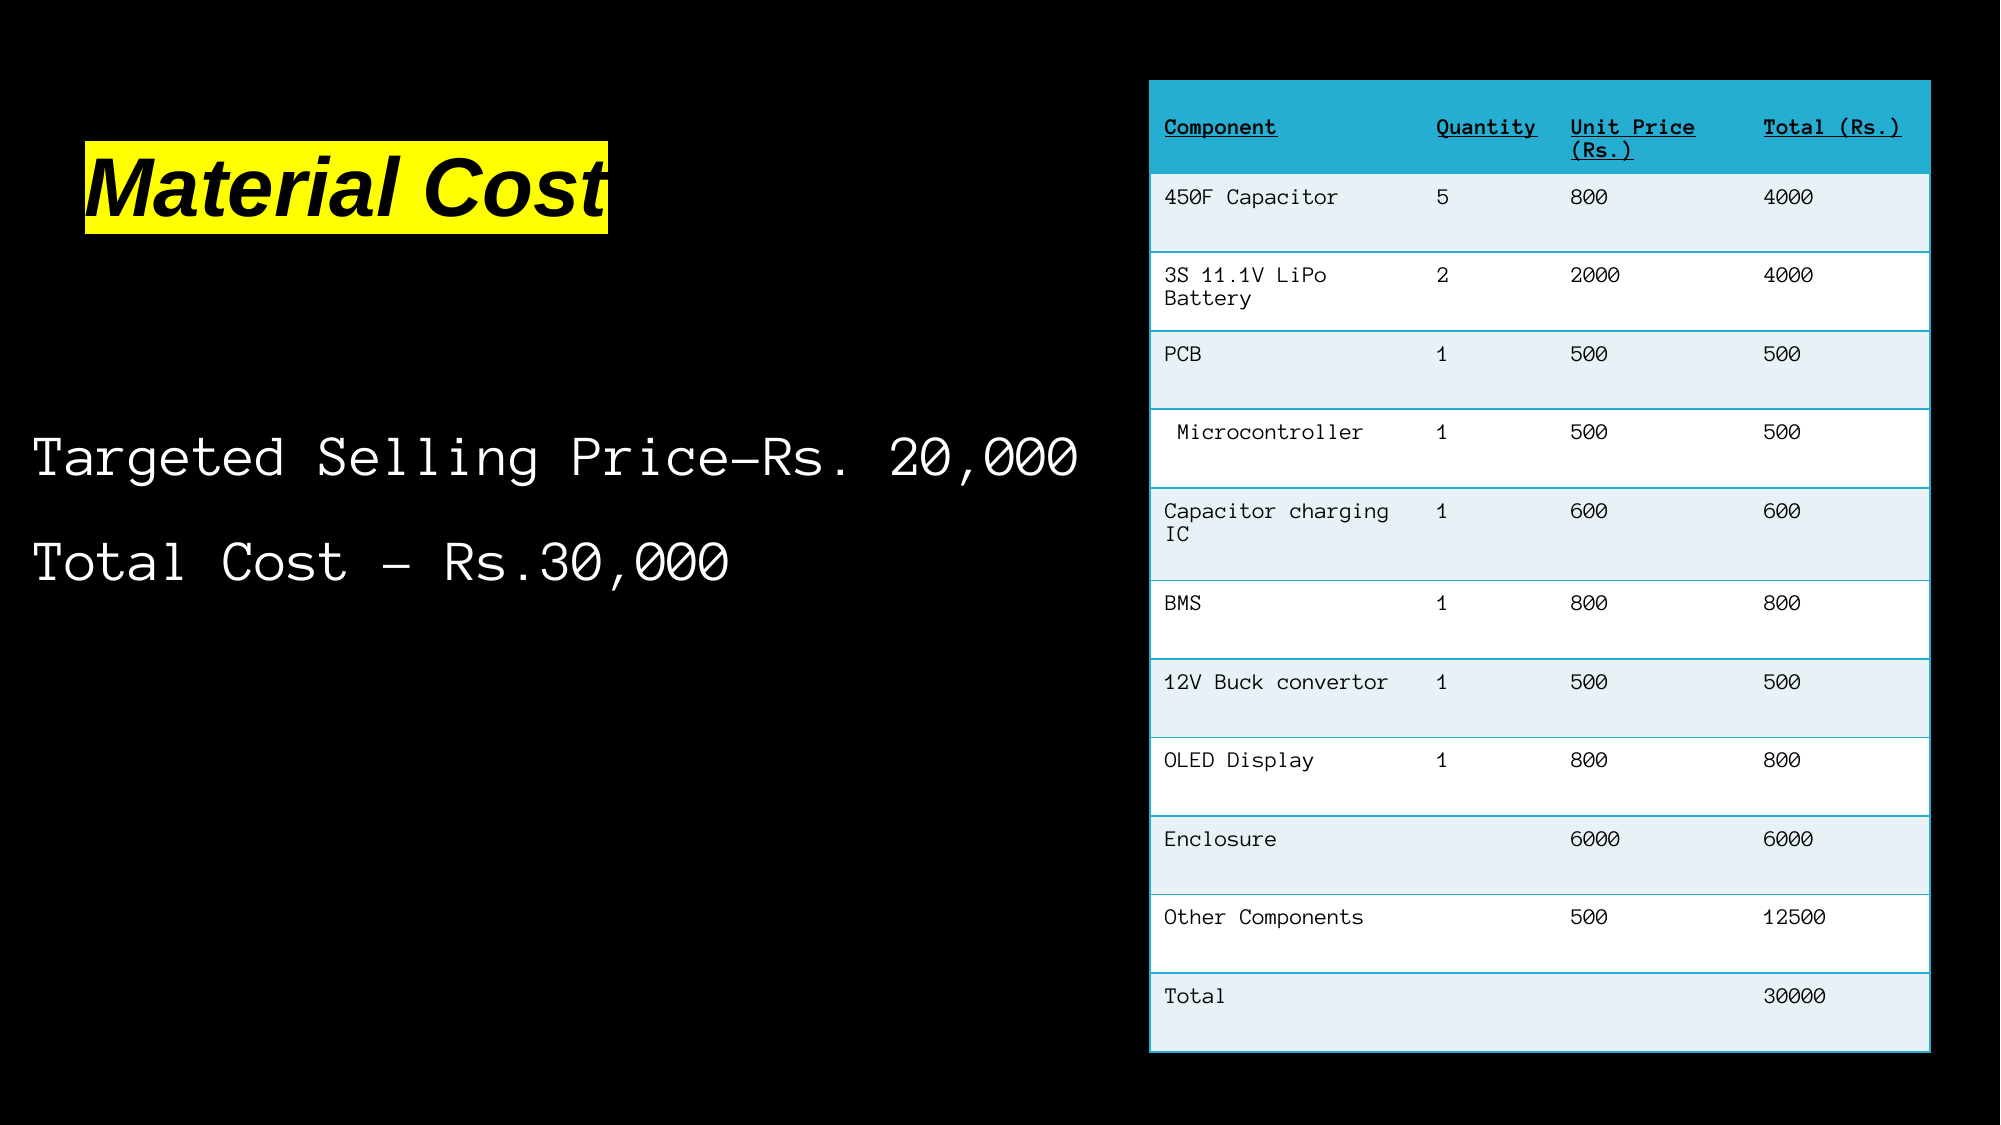

# Material Cost
| Component | Quantity | Unit Price (Rs.) | Total (Rs.) |
| --- | --- | --- | --- |
| 450F Capacitor | 5 | 800 | 4000 |
| 3S 11.1V LiPo Battery | 2 | 2000 | 4000 |
| PCB | 1 | 500 | 500 |
| Microcontroller | 1 | 500 | 500 |
| Capacitor charging IC | 1 | 600 | 600 |
| BMS | 1 | 800 | 800 |
| 12V Buck convertor | 1 | 500 | 500 |
| OLED Display | 1 | 800 | 800 |
| Enclosure |  | 6000 | 6000 |
| Other Components |  | 500 | 12500 |
| Total |  |  | 30000 |
Targeted Selling Price-Rs. 20,000
Total Cost – Rs.30,000